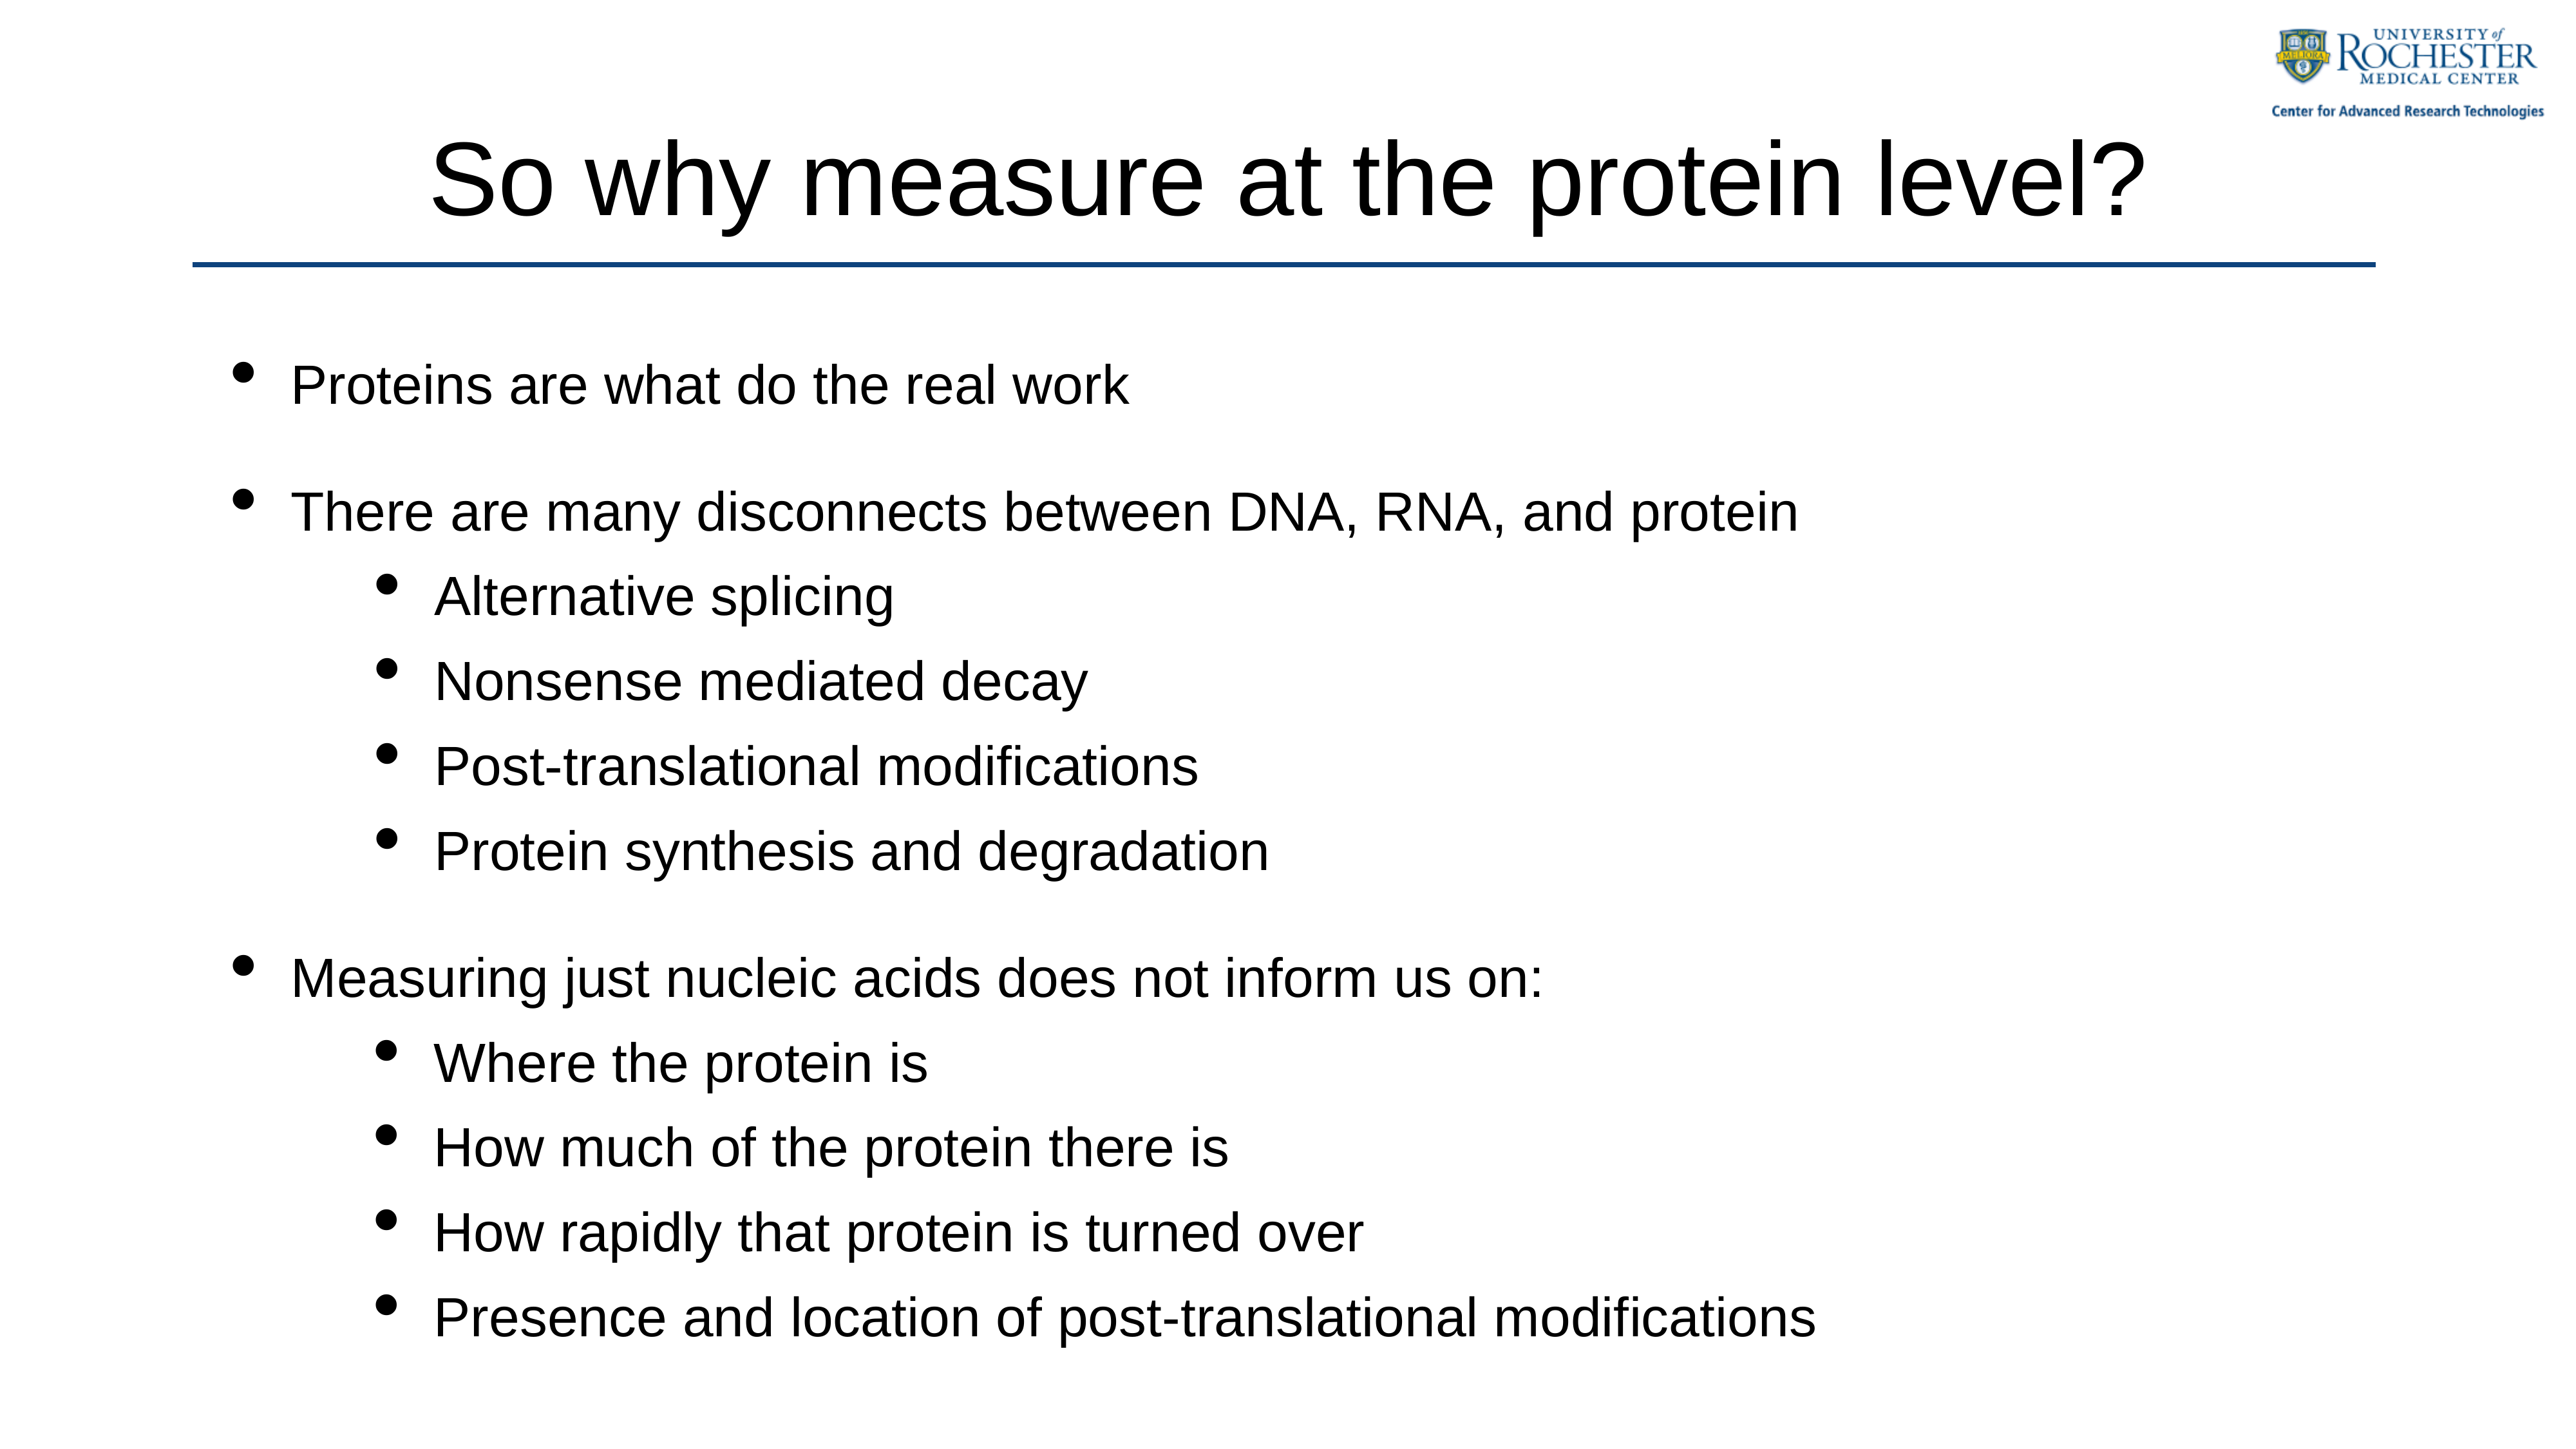

So why measure at the protein level?

Proteins are what do the real work
There are many disconnects between DNA, RNA, and protein
Alternative splicing
Nonsense mediated decay
Post-translational modifications
Protein synthesis and degradation
Measuring just nucleic acids does not inform us on:
Where the protein is
How much of the protein there is
How rapidly that protein is turned over
Presence and location of post-translational modifications